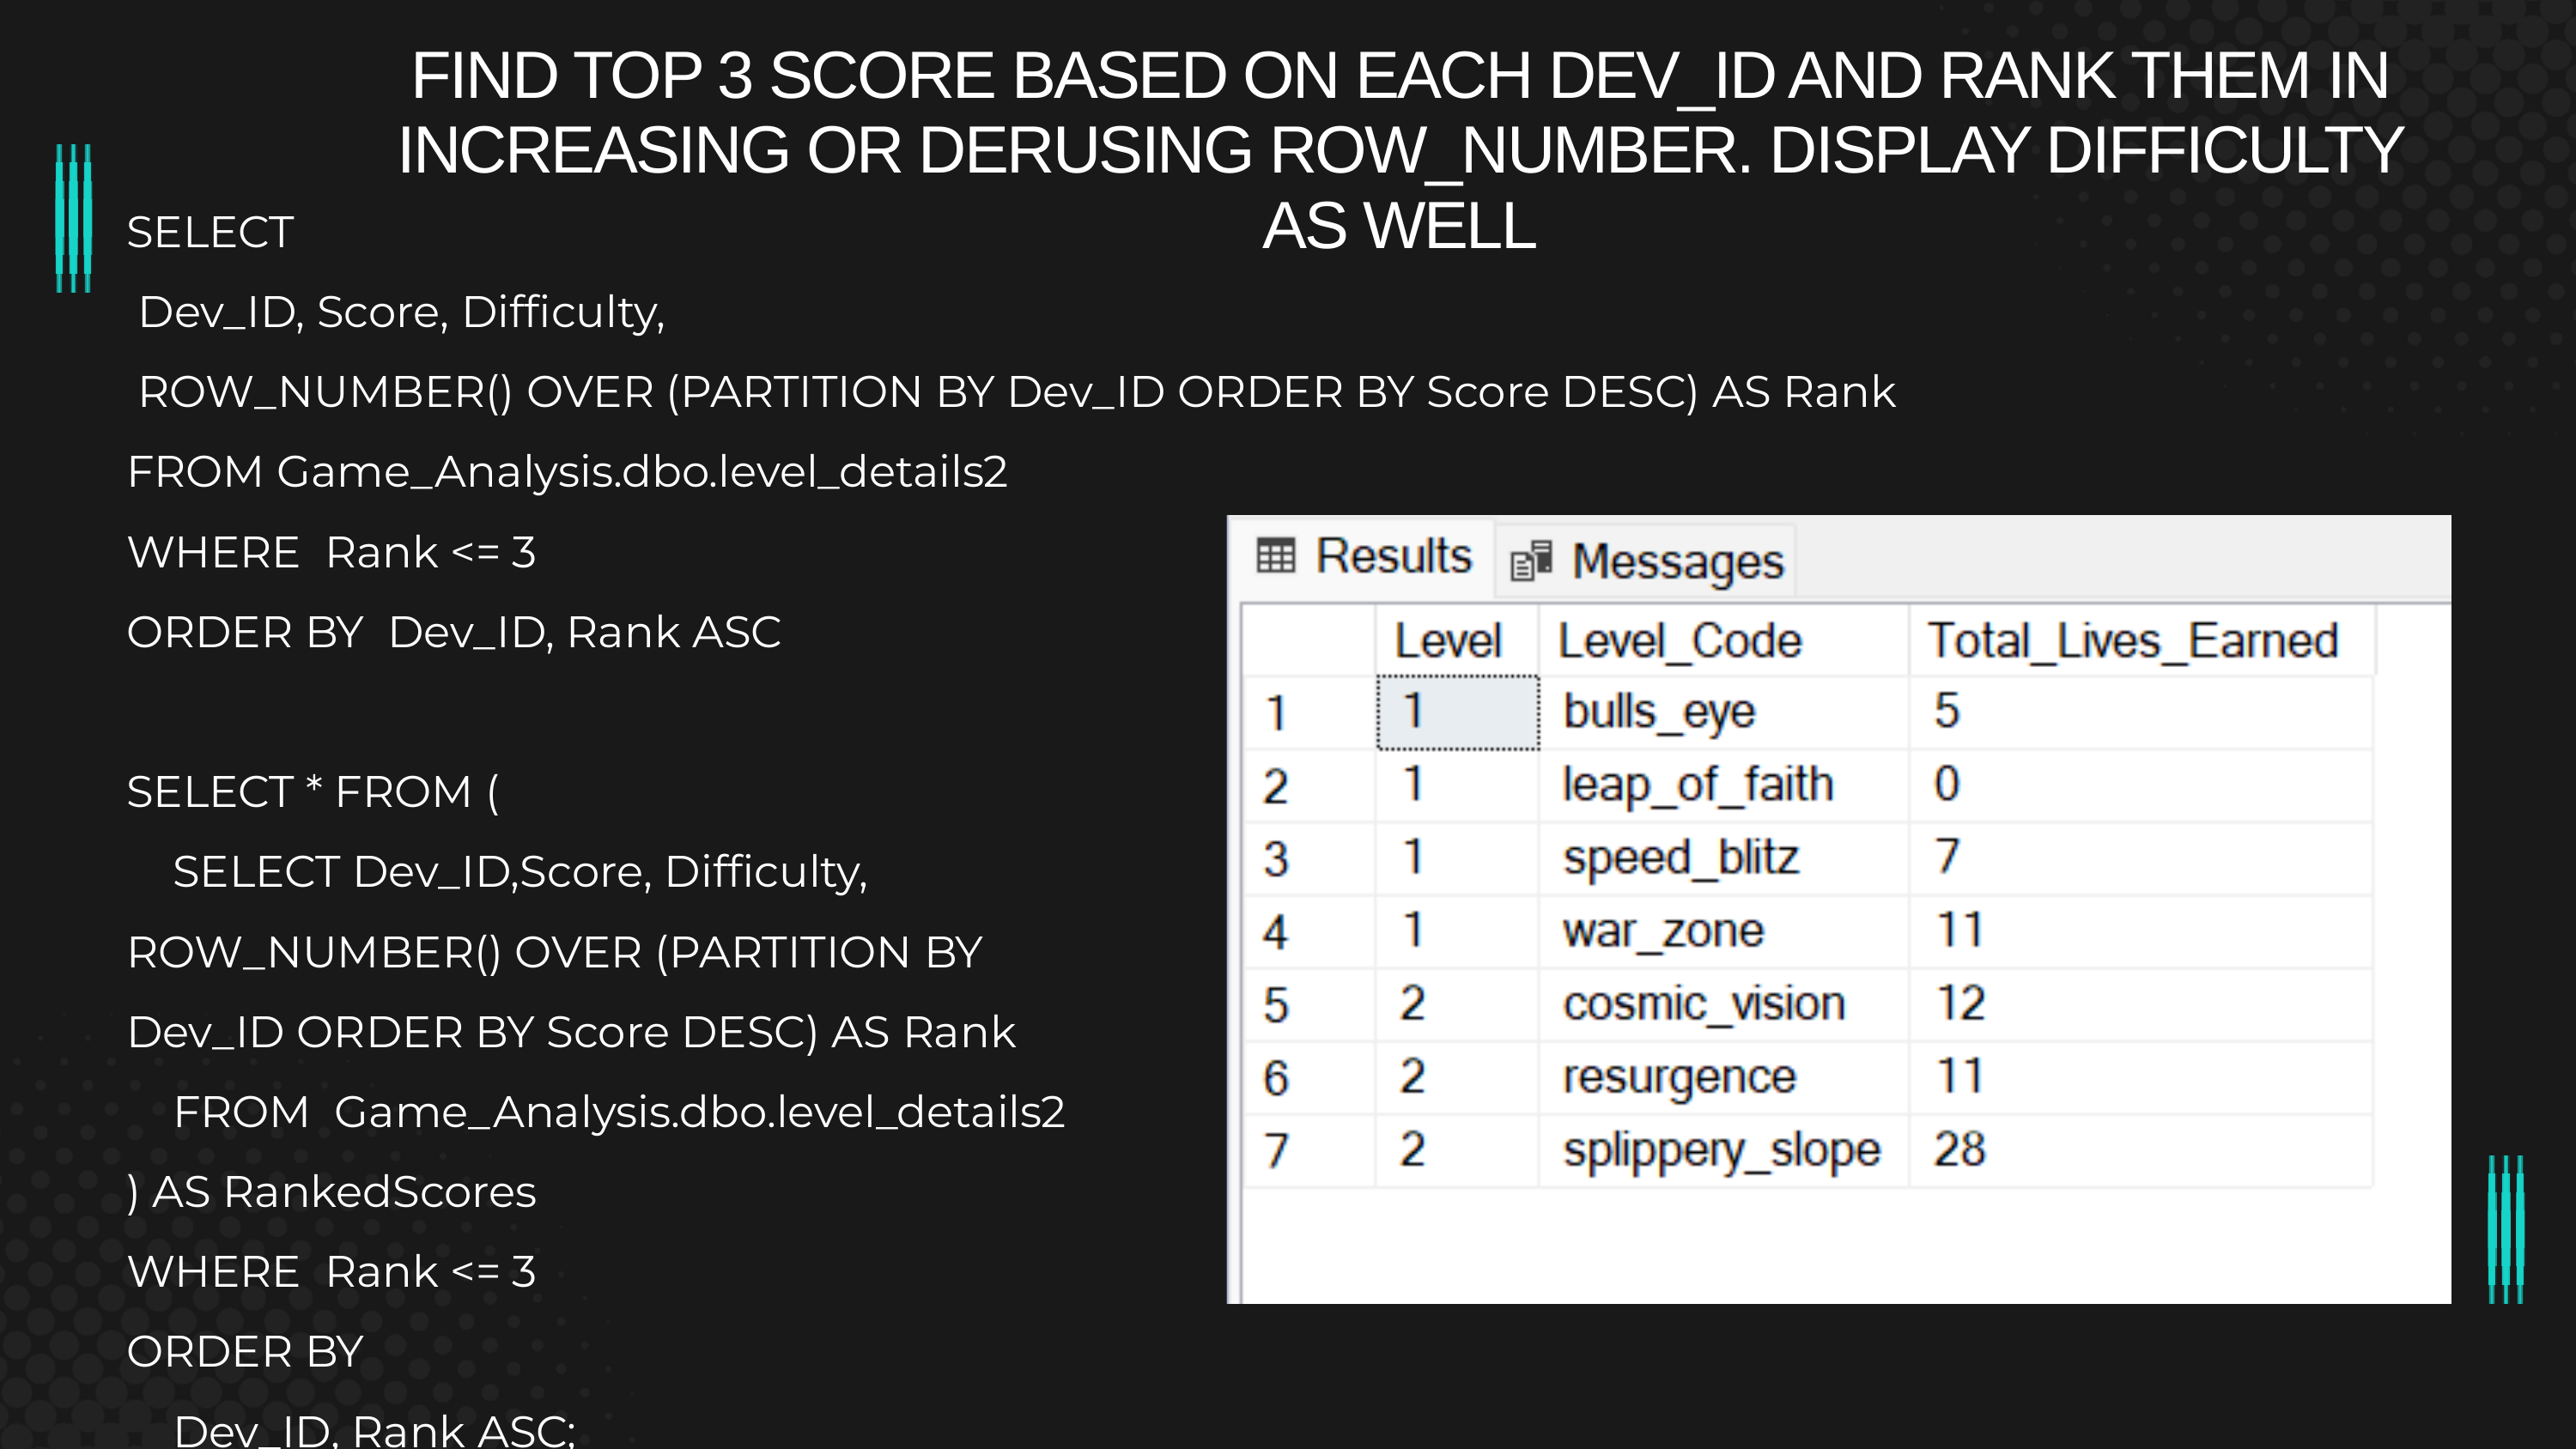

FIND TOP 3 SCORE BASED ON EACH DEV_ID AND RANK THEM IN INCREASING OR DERUSING ROW_NUMBER. DISPLAY DIFFICULTY AS WELL
SELECT
 Dev_ID, Score, Difficulty,
 ROW_NUMBER() OVER (PARTITION BY Dev_ID ORDER BY Score DESC) AS Rank
FROM Game_Analysis.dbo.level_details2
WHERE  Rank <= 3
ORDER BY  Dev_ID, Rank ASC

SELECT * FROM (
    SELECT Dev_ID,Score, Difficulty,
ROW_NUMBER() OVER (PARTITION BY
Dev_ID ORDER BY Score DESC) AS Rank
    FROM  Game_Analysis.dbo.level_details2
) AS RankedScores
WHERE  Rank <= 3
ORDER BY
    Dev_ID, Rank ASC;